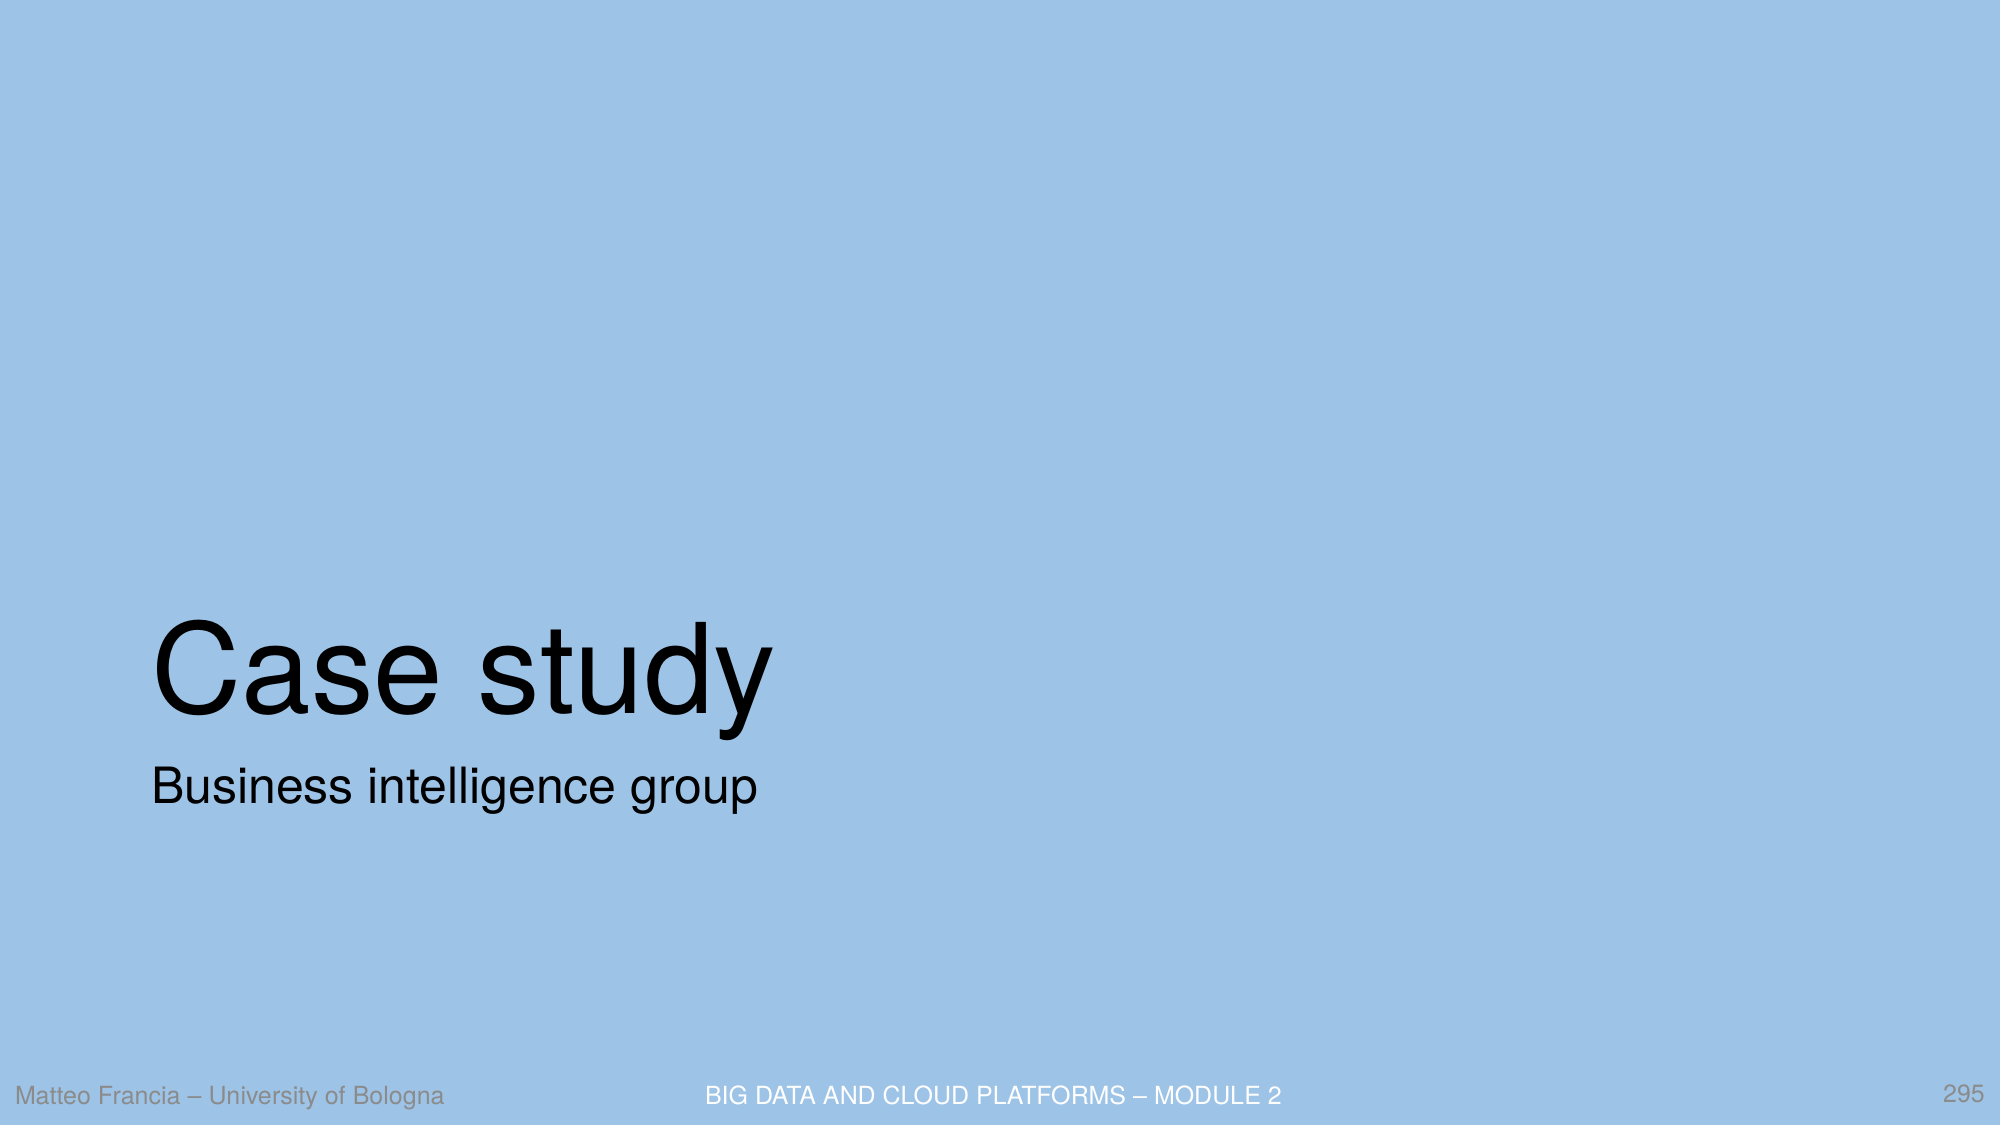

# Case study
Business intelligence group
295
Matteo Francia – University of Bologna